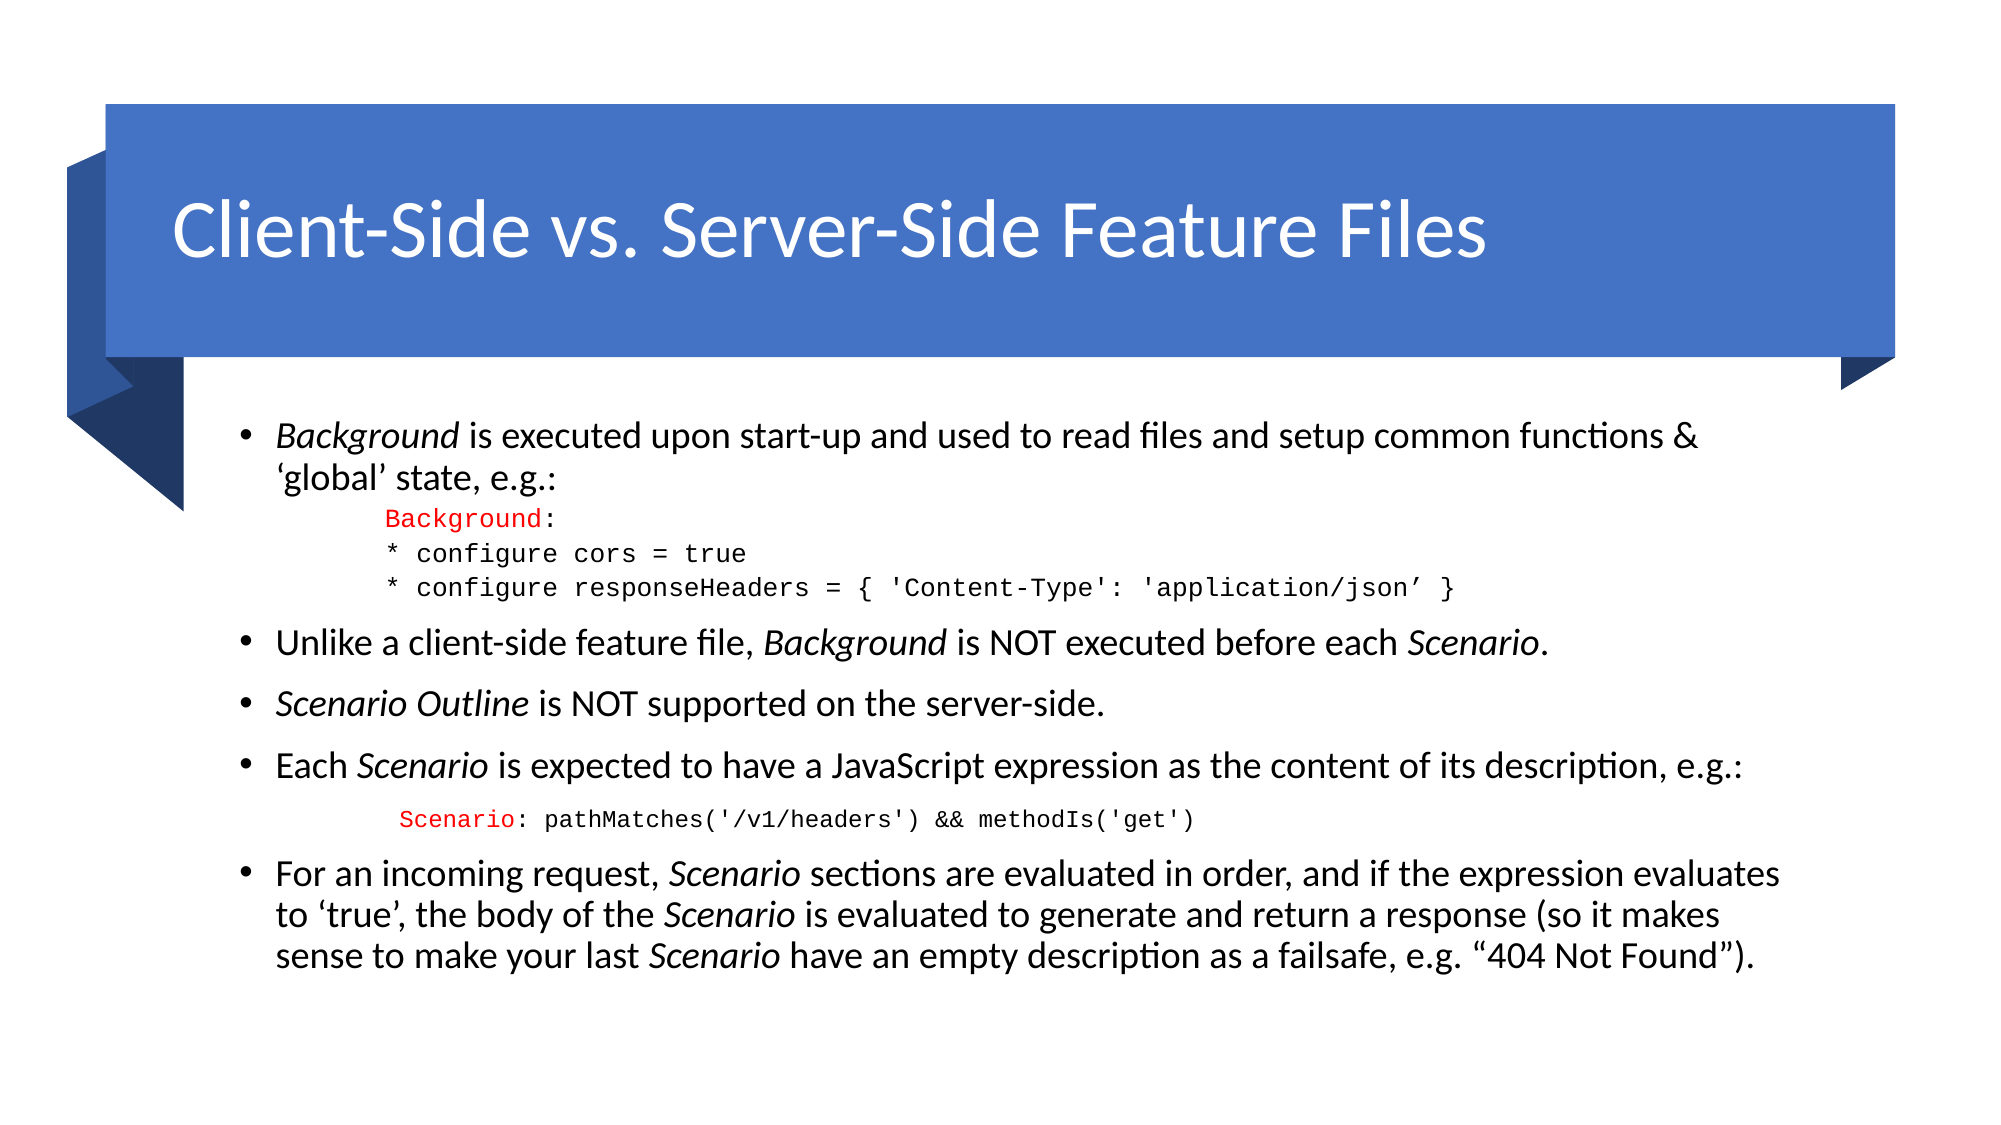

# Client-Side vs. Server-Side Feature Files

Background is executed upon start-up and used to read files and setup common functions & ‘global’ state, e.g.:
	Background:
	* configure cors = true
	* configure responseHeaders = { 'Content-Type': 'application/json’ }
Unlike a client-side feature file, Background is NOT executed before each Scenario.
Scenario Outline is NOT supported on the server-side.
Each Scenario is expected to have a JavaScript expression as the content of its description, e.g.:
	 Scenario: pathMatches('/v1/headers') && methodIs('get')
For an incoming request, Scenario sections are evaluated in order, and if the expression evaluates to ‘true’, the body of the Scenario is evaluated to generate and return a response (so it makes sense to make your last Scenario have an empty description as a failsafe, e.g. “404 Not Found”).